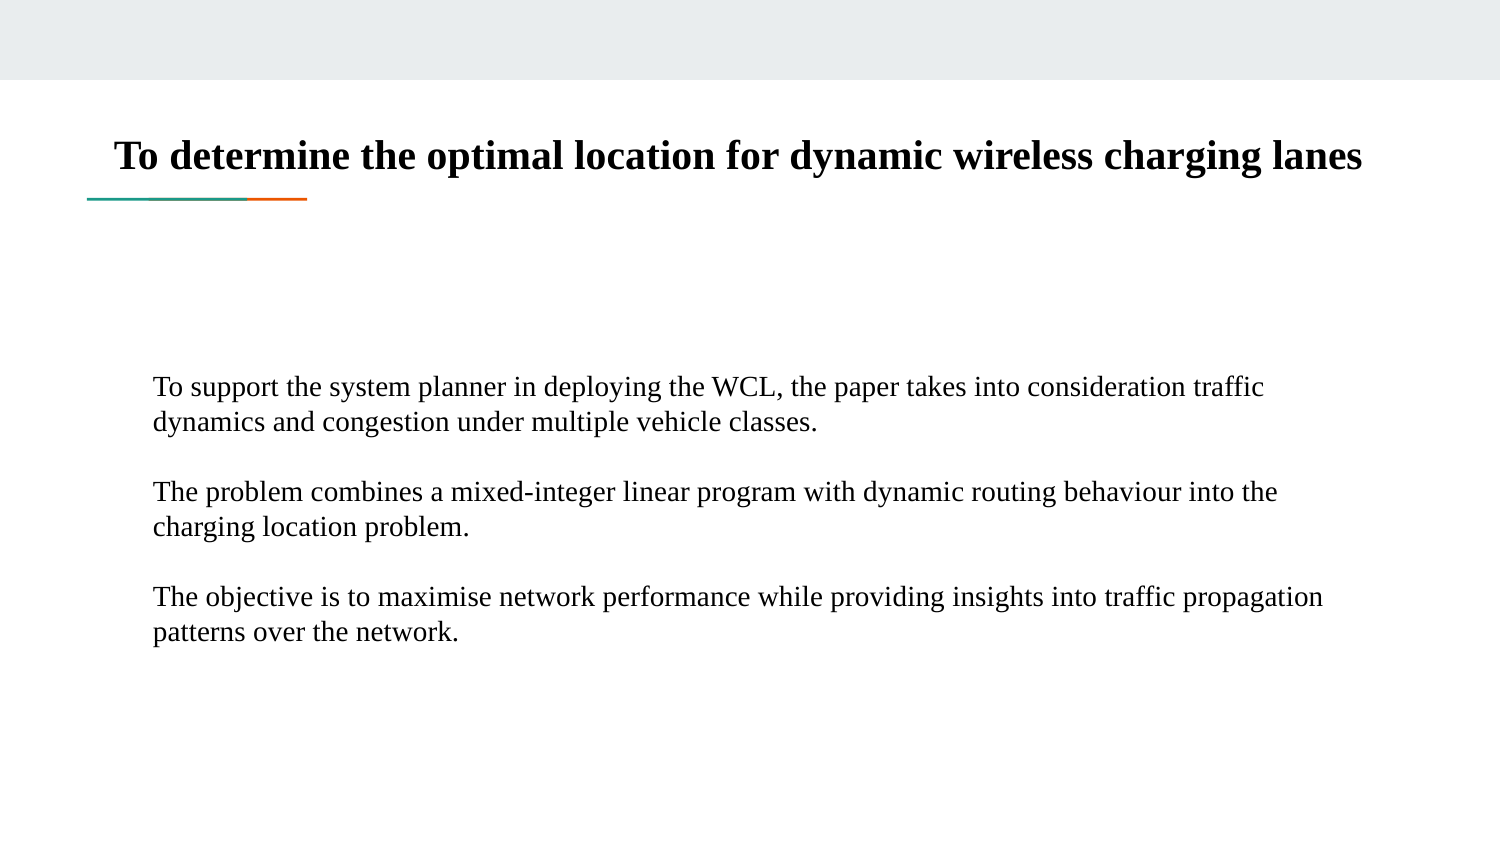

To determine the optimal location for dynamic wireless charging lanes
To support the system planner in deploying the WCL, the paper takes into consideration traffic dynamics and congestion under multiple vehicle classes.

The problem combines a mixed-integer linear program with dynamic routing behaviour into the charging location problem.

The objective is to maximise network performance while providing insights into traffic propagation patterns over the network.